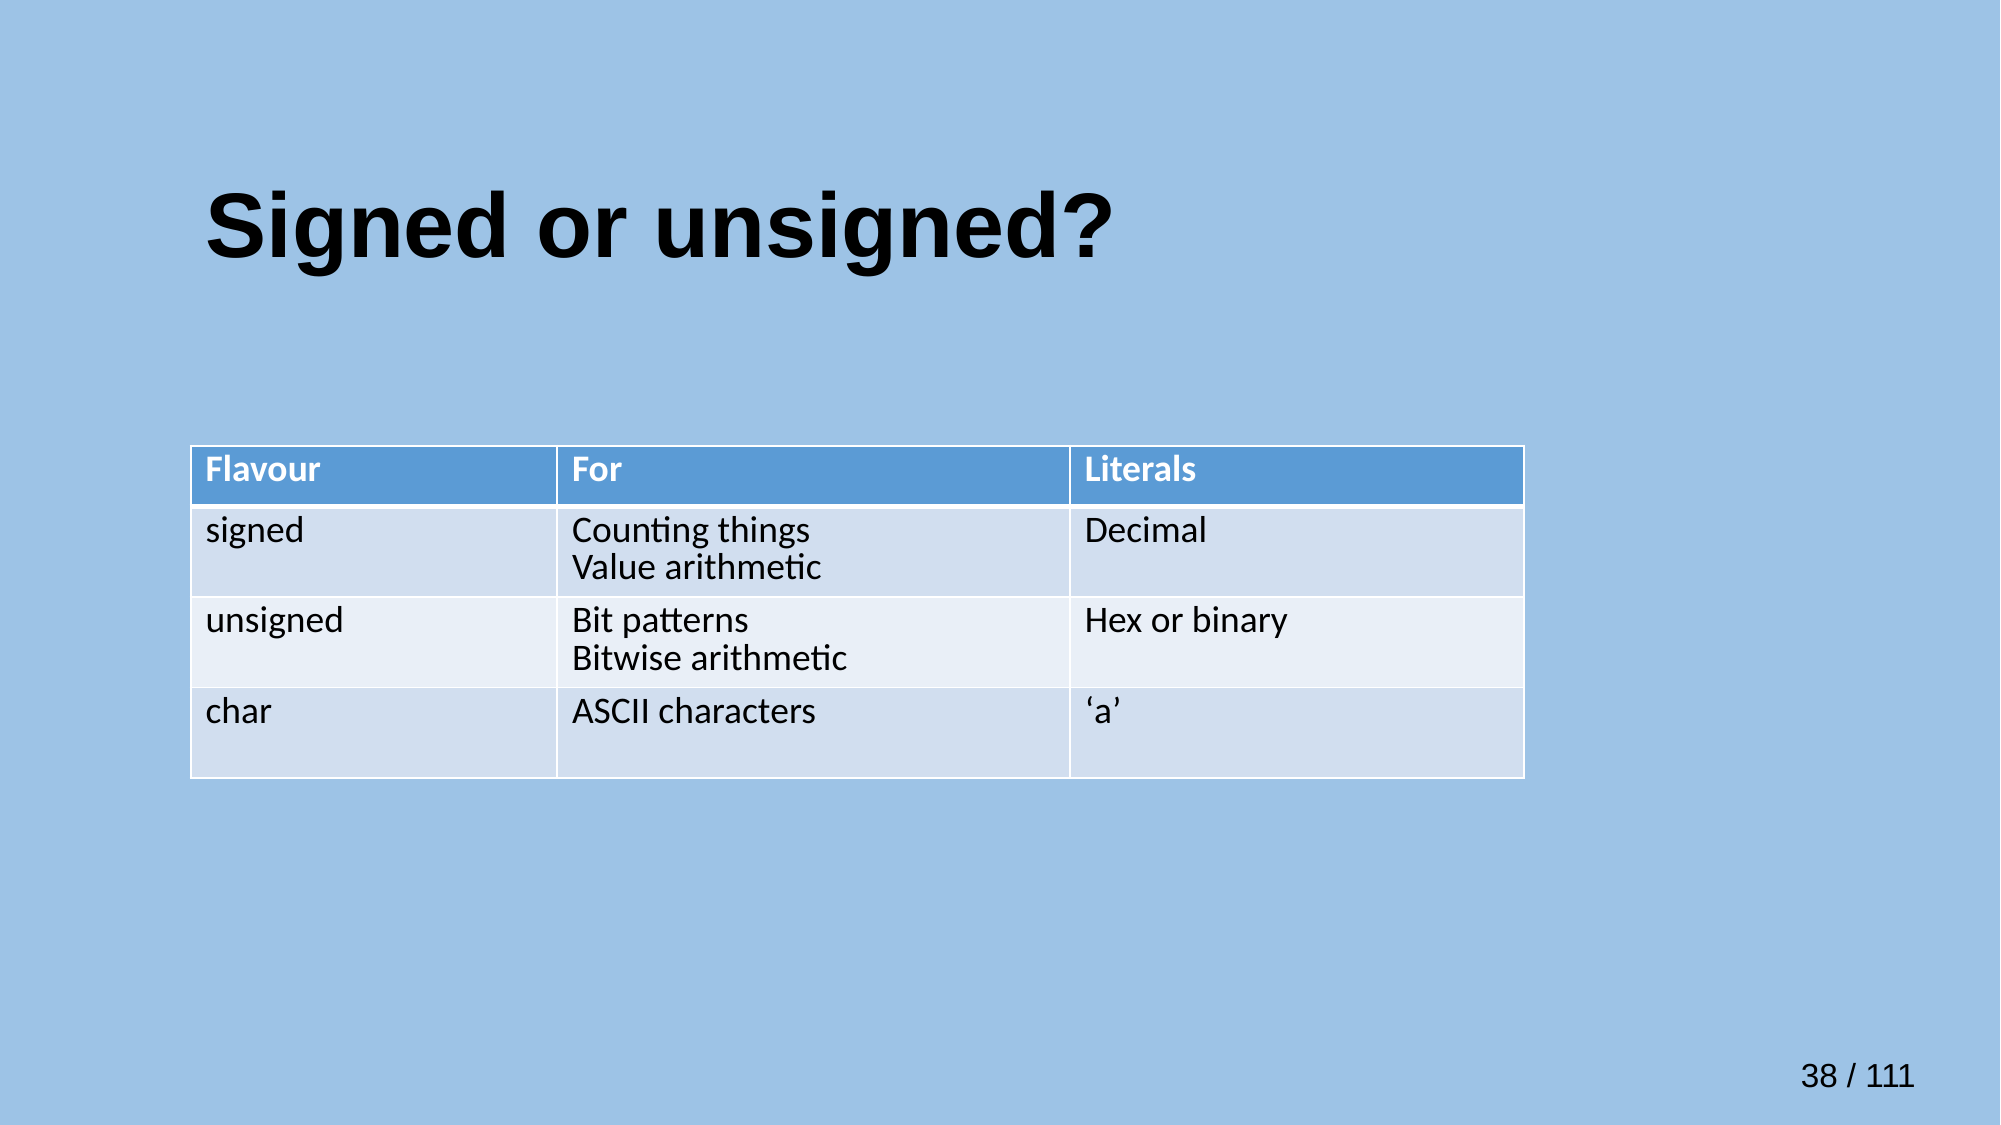

# Signed or unsigned?
| Flavour | For | Literals |
| --- | --- | --- |
| signed | Counting things Value arithmetic | Decimal |
| unsigned | Bit patterns Bitwise arithmetic | Hex or binary |
| char | ASCII characters | ‘a’ |